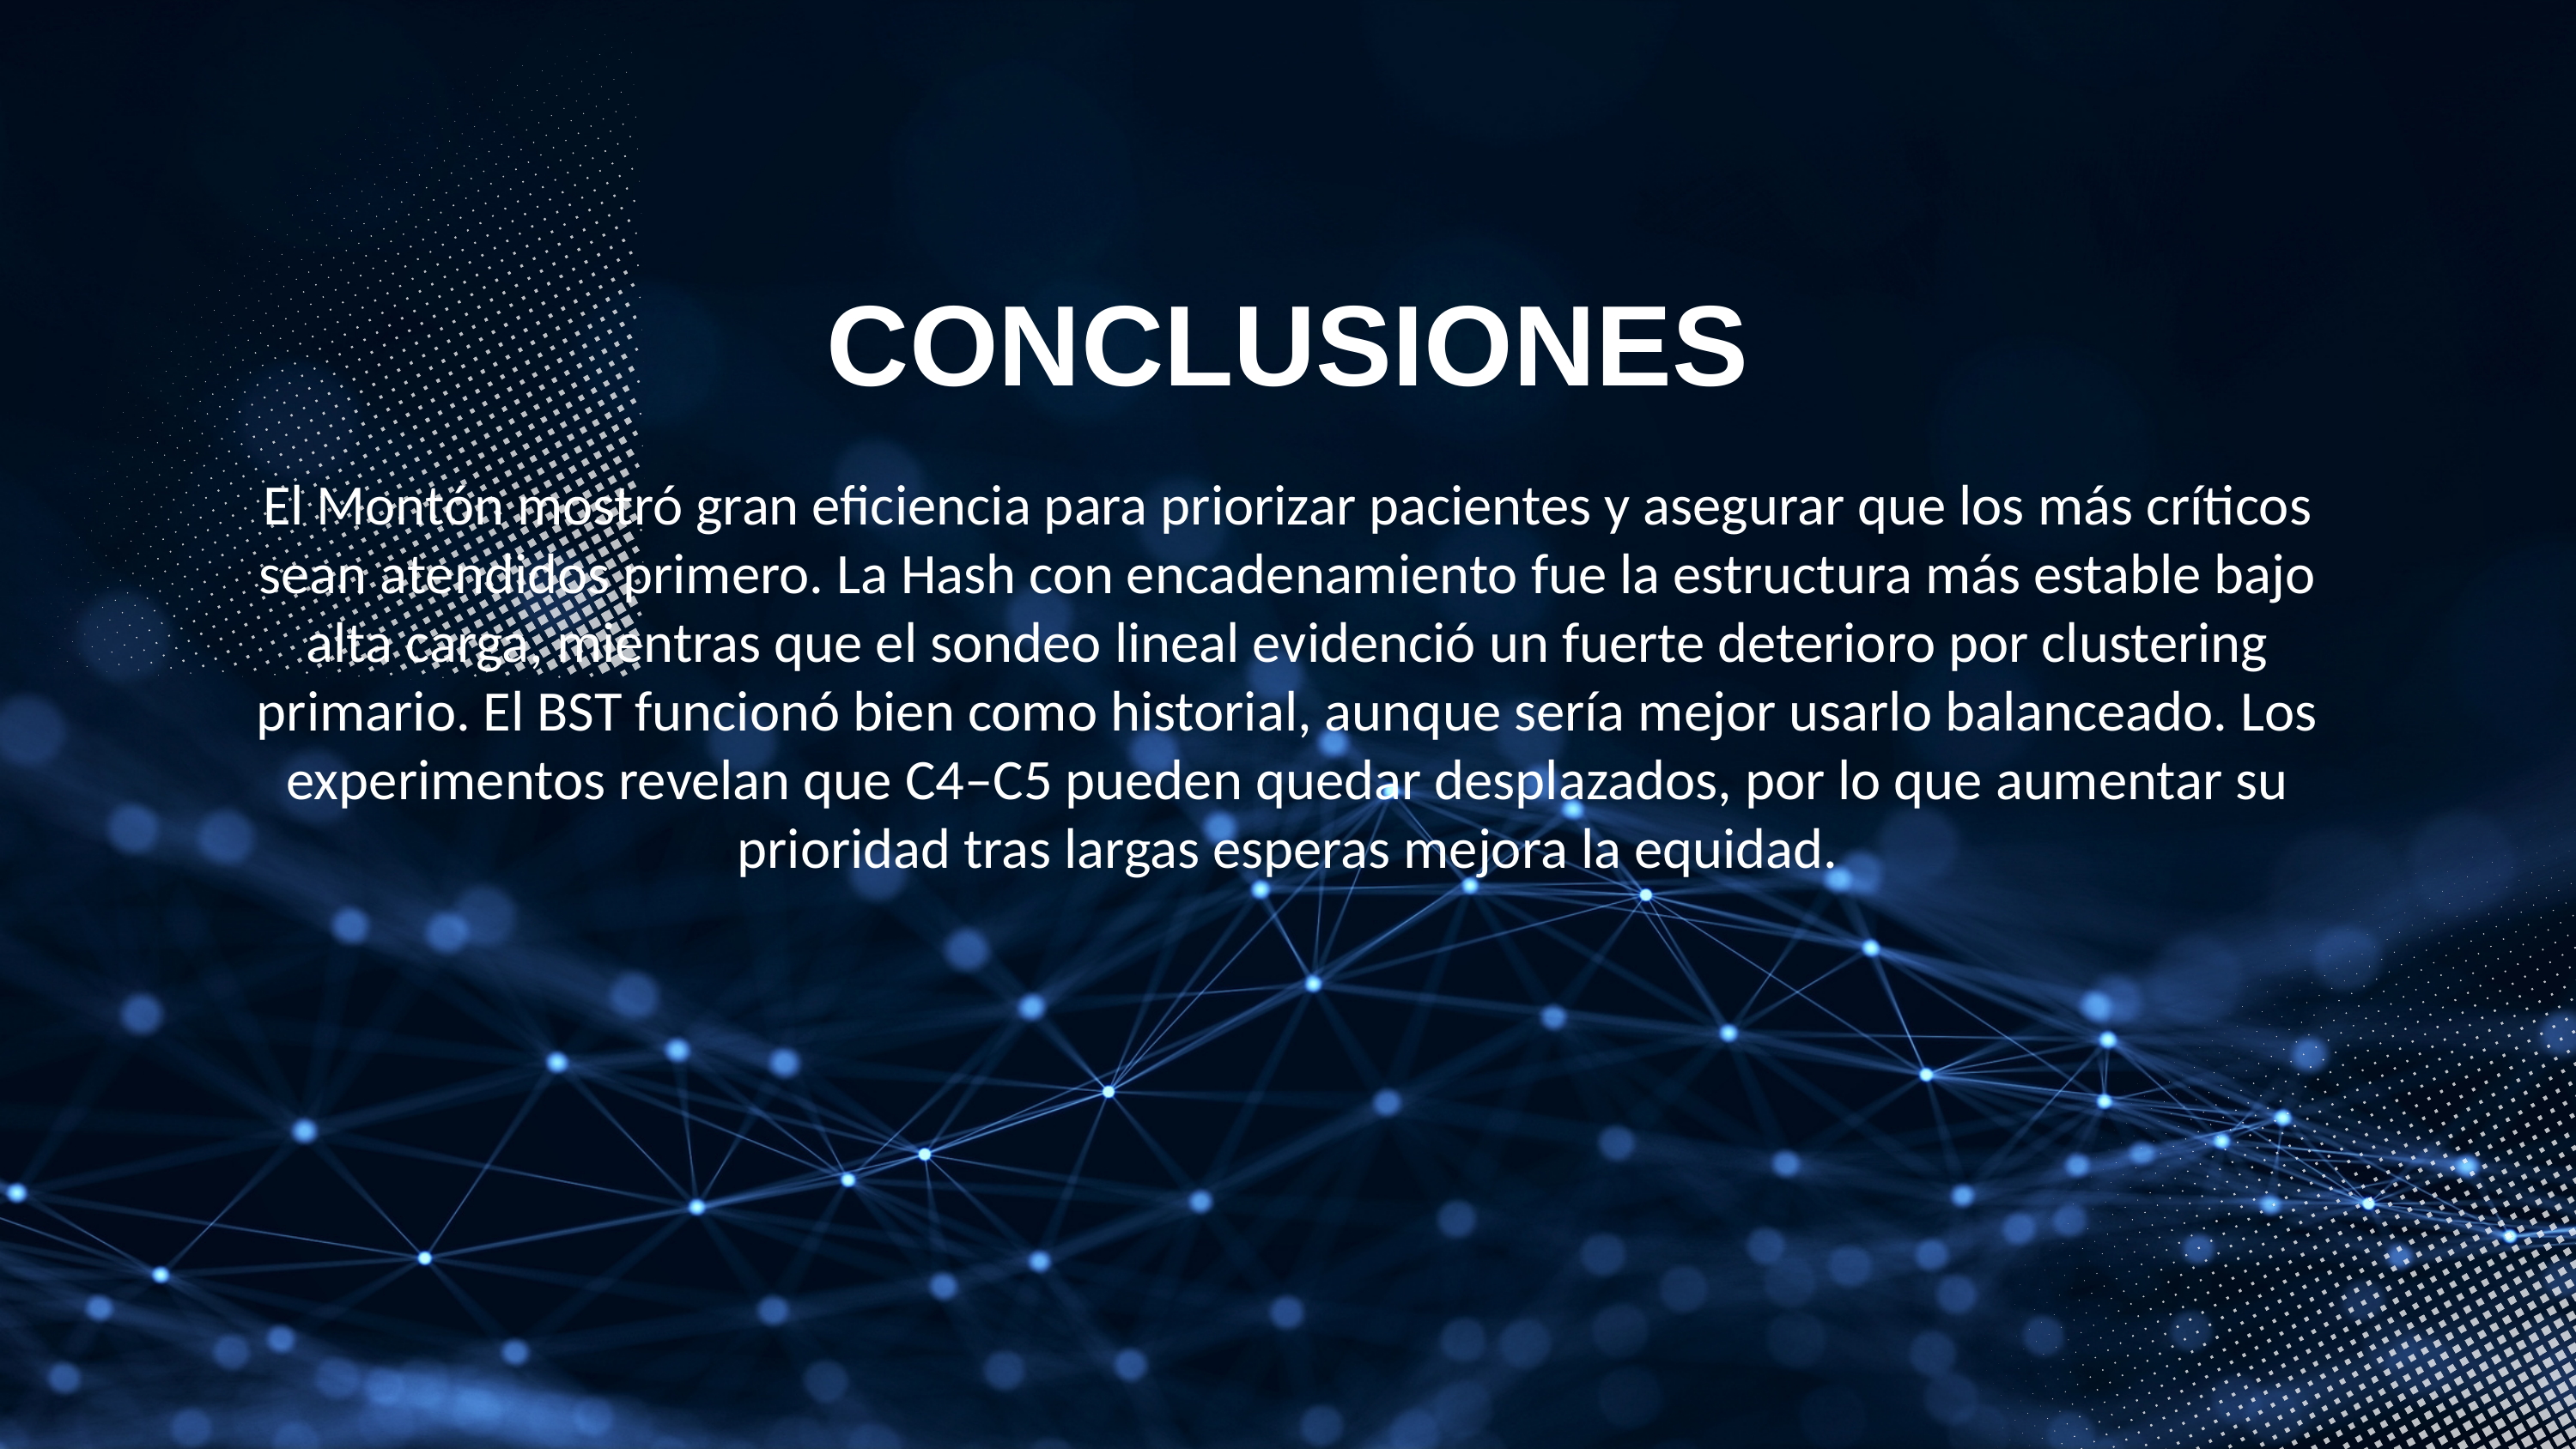

CONCLUSIONES
El Montón mostró gran eficiencia para priorizar pacientes y asegurar que los más críticos sean atendidos primero. La Hash con encadenamiento fue la estructura más estable bajo alta carga, mientras que el sondeo lineal evidenció un fuerte deterioro por clustering primario. El BST funcionó bien como historial, aunque sería mejor usarlo balanceado. Los experimentos revelan que C4–C5 pueden quedar desplazados, por lo que aumentar su prioridad tras largas esperas mejora la equidad.